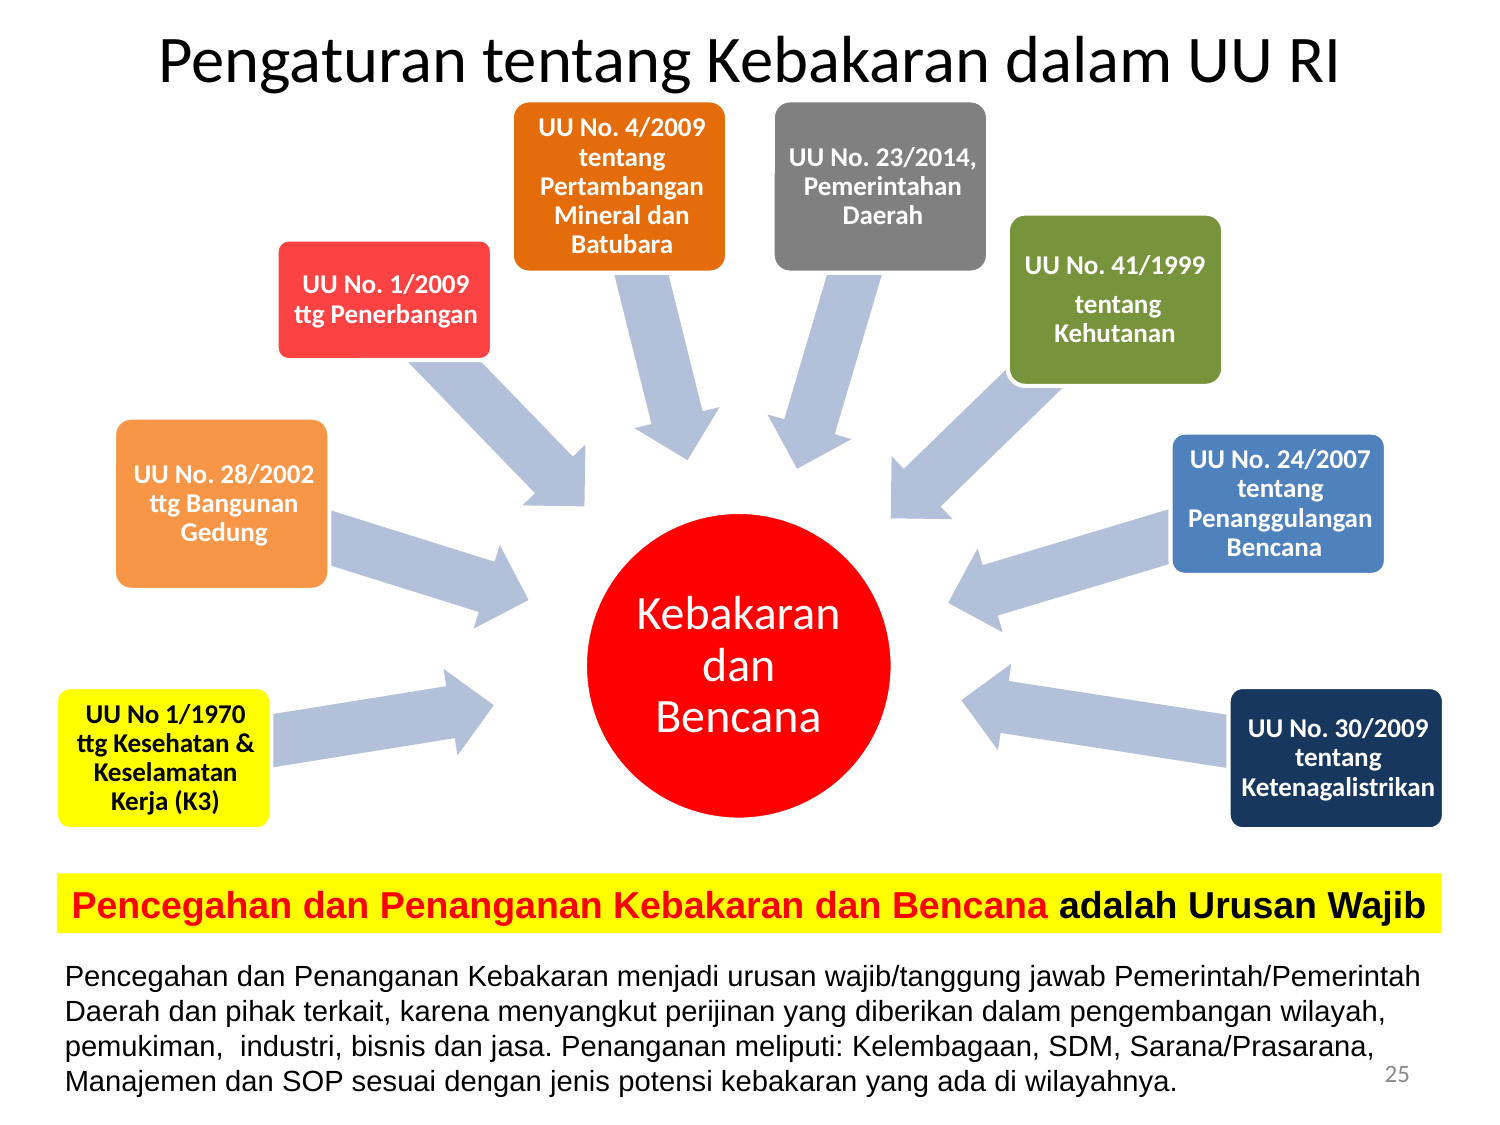

# Pengaturan tentang Kebakaran dalam UU RI
Kebakaran dan Bencana
UU No 1/1970 ttg Kesehatan & Keselamatan Kerja (K3)
UU No. 28/2002 ttg Bangunan Gedung
UU No. 1/2009 ttg Penerbangan
UU No. 4/2009 tentang Pertambangan Mineral dan Batubara
UU No. 23/2014, Pemerintahan Daerah
UU No. 41/1999
tentang Kehutanan
UU No. 24/2007 tentang Penanggulangan Bencana
UU No. 30/2009 tentang Ketenagalistrikan
Pencegahan dan Penanganan Kebakaran dan Bencana adalah Urusan Wajib
Pencegahan dan Penanganan Kebakaran menjadi urusan wajib/tanggung jawab Pemerintah/Pemerintah Daerah dan pihak terkait, karena menyangkut perijinan yang diberikan dalam pengembangan wilayah, pemukiman,  industri, bisnis dan jasa. Penanganan meliputi: Kelembagaan, SDM, Sarana/Prasarana, Manajemen dan SOP sesuai dengan jenis potensi kebakaran yang ada di wilayahnya.
25